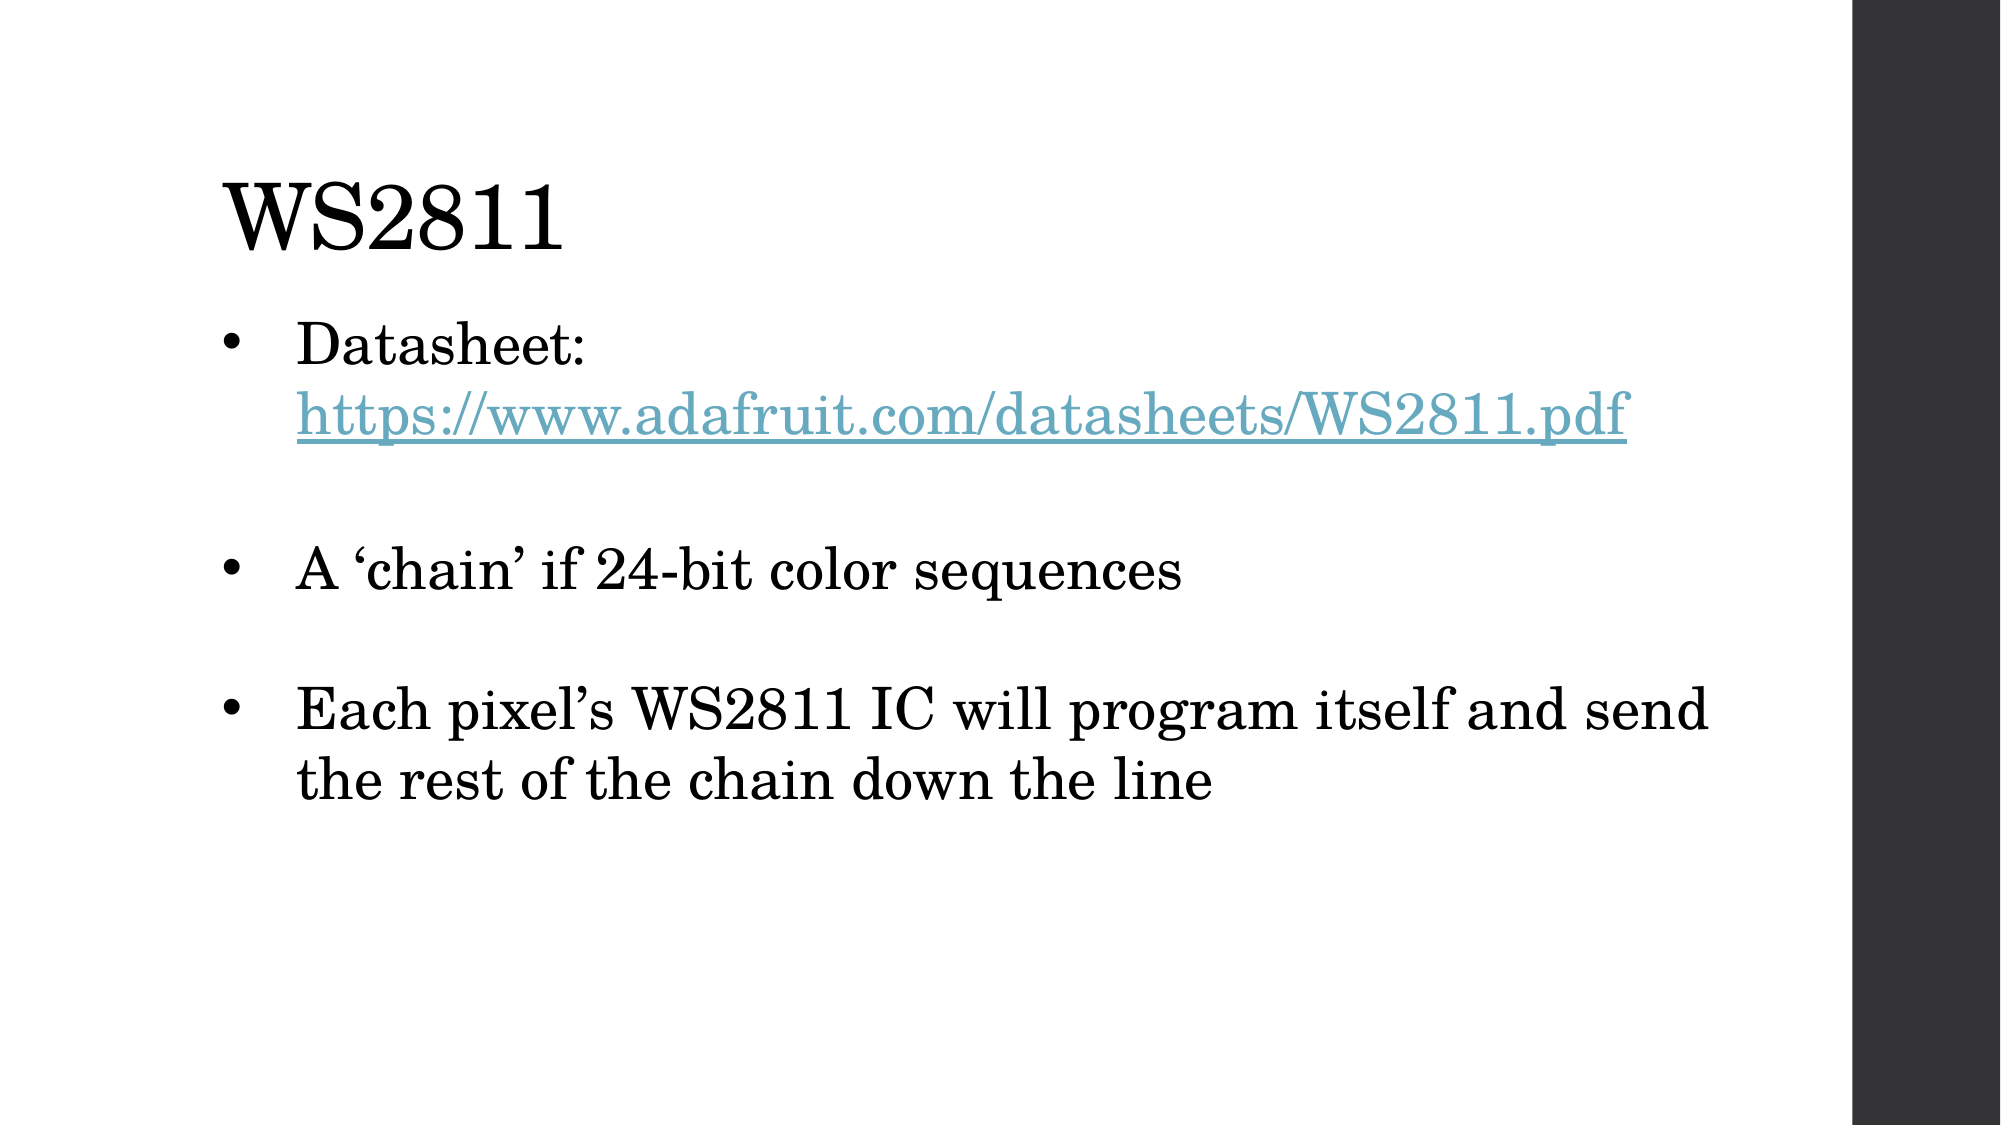

# WS2811
Datasheet: https://www.adafruit.com/datasheets/WS2811.pdf

A ‘chain’ if 24-bit color sequences

Each pixel’s WS2811 IC will program itself and send the rest of the chain down the line